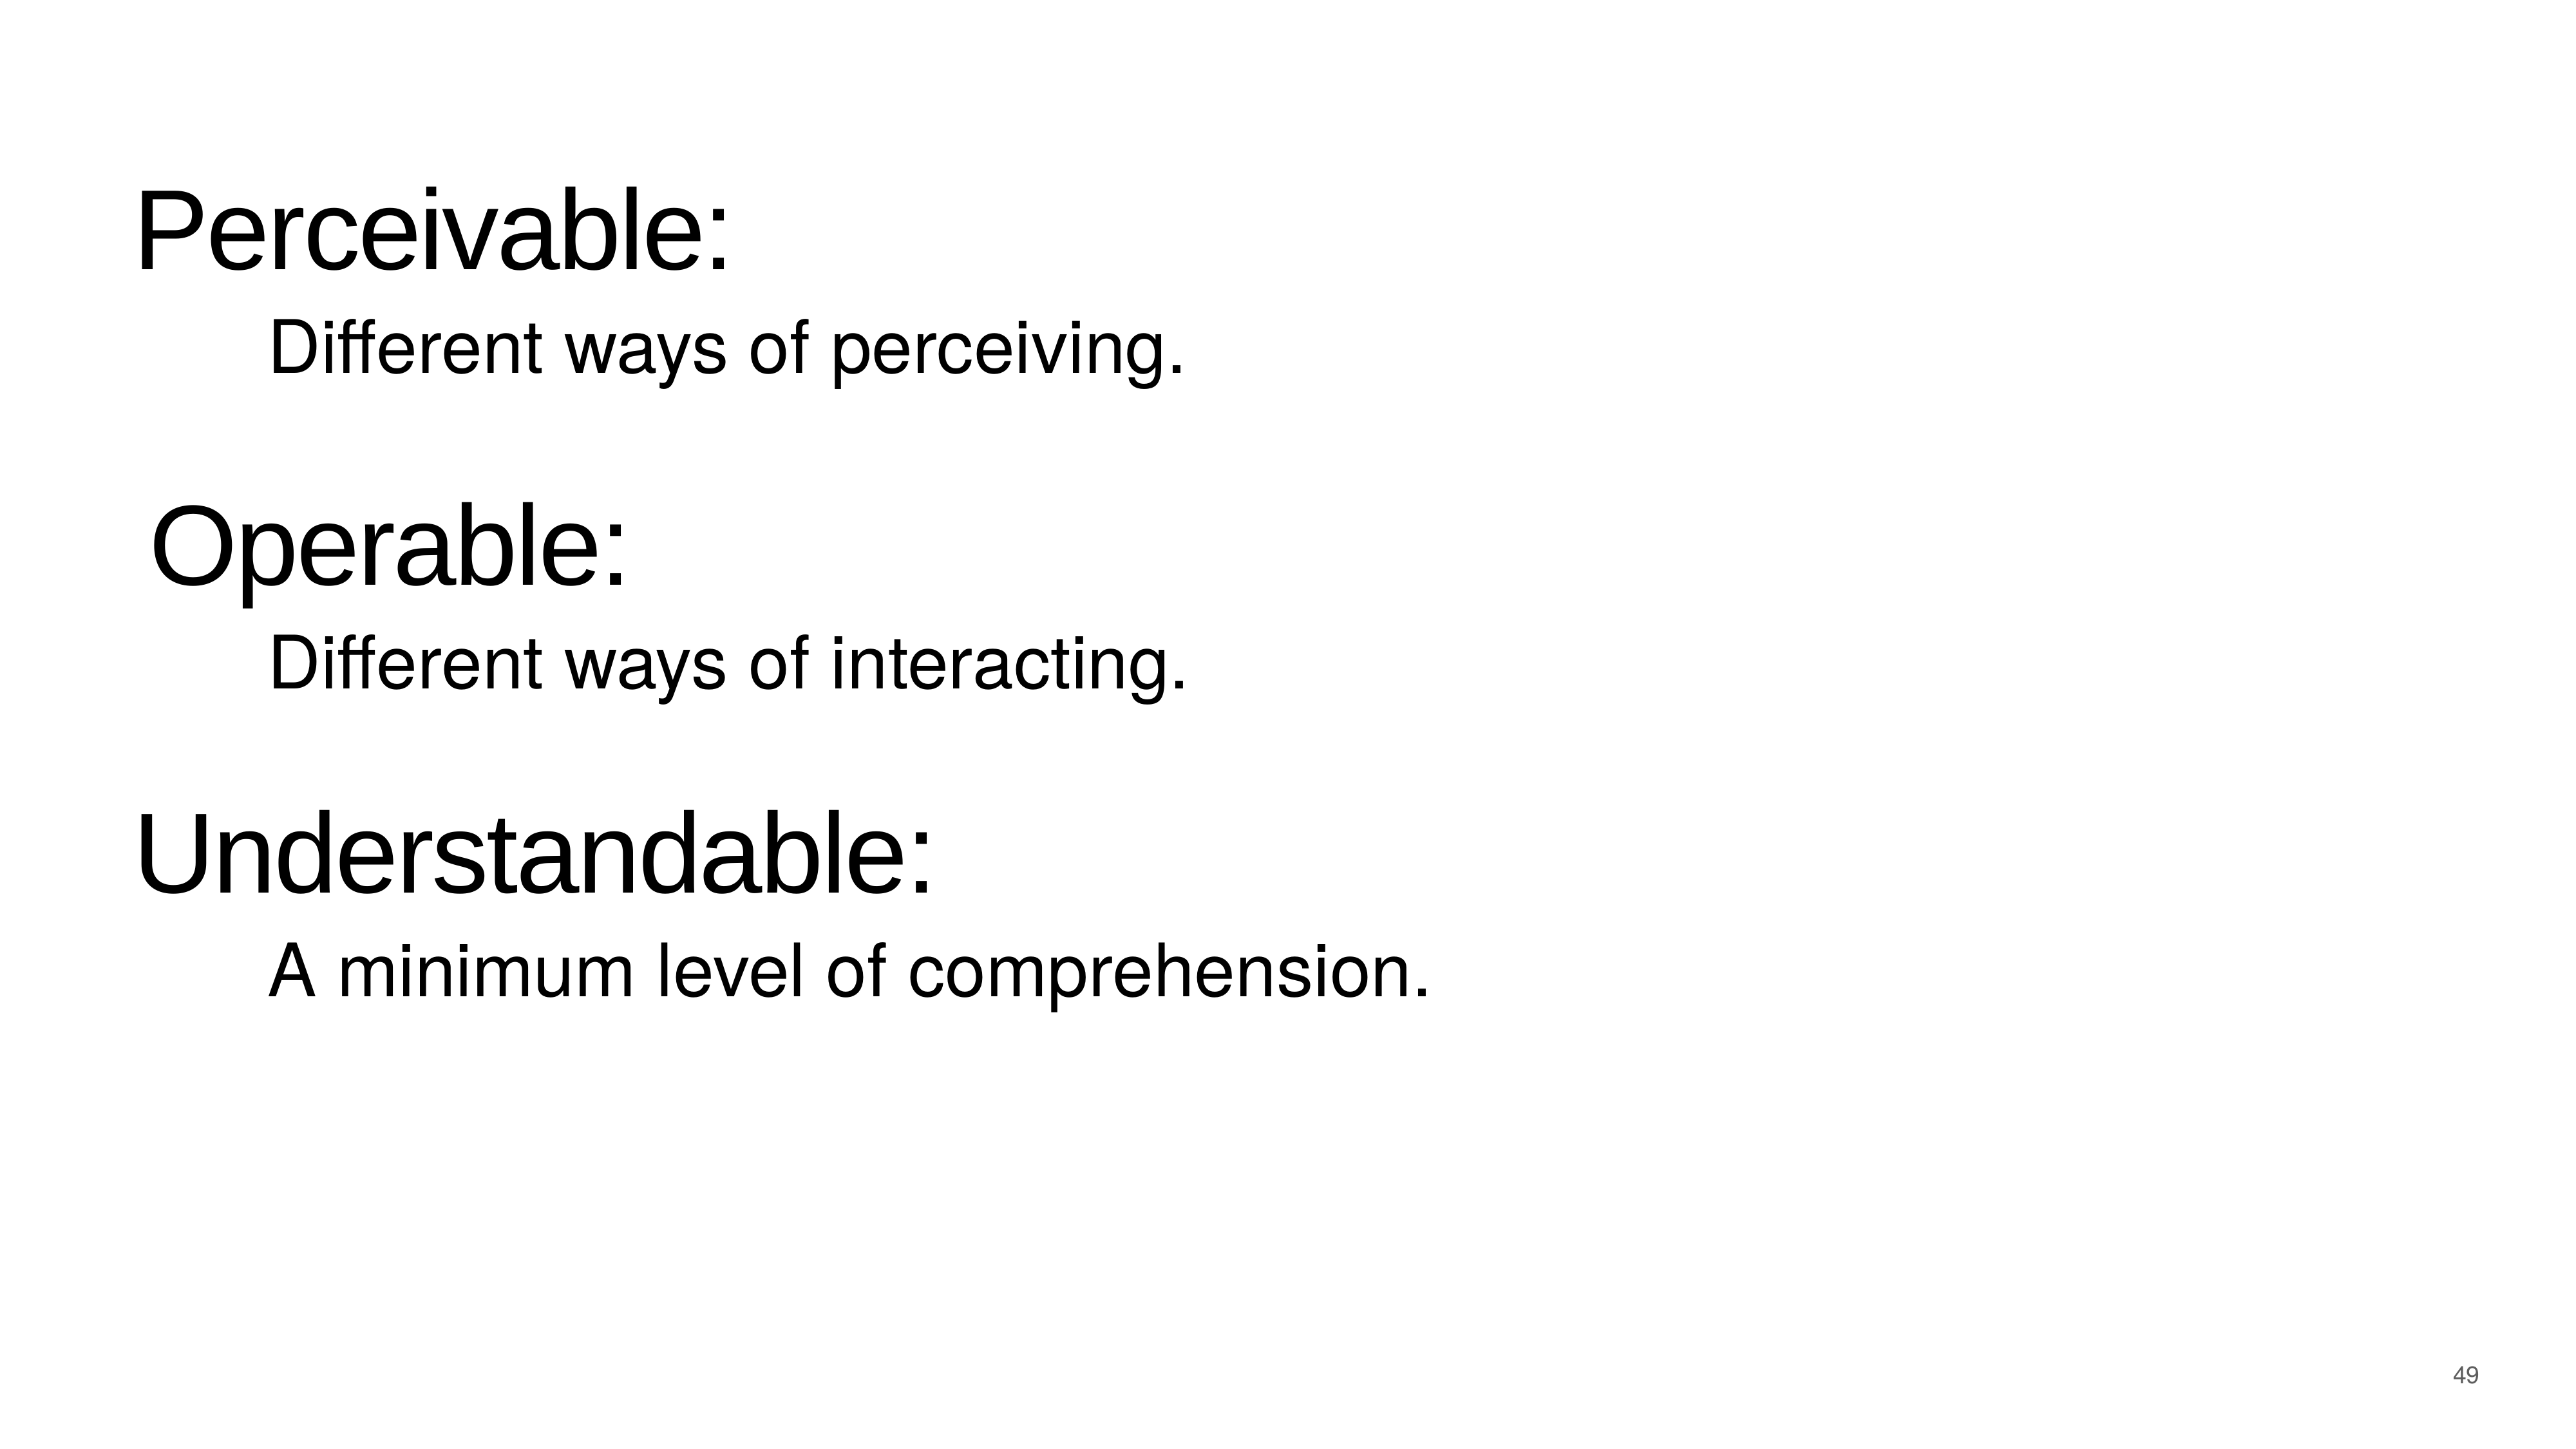

# Perceivable:
Different ways of perceiving.
Operable:
Different ways of interacting.
Understandable:
A minimum level of comprehension.
49